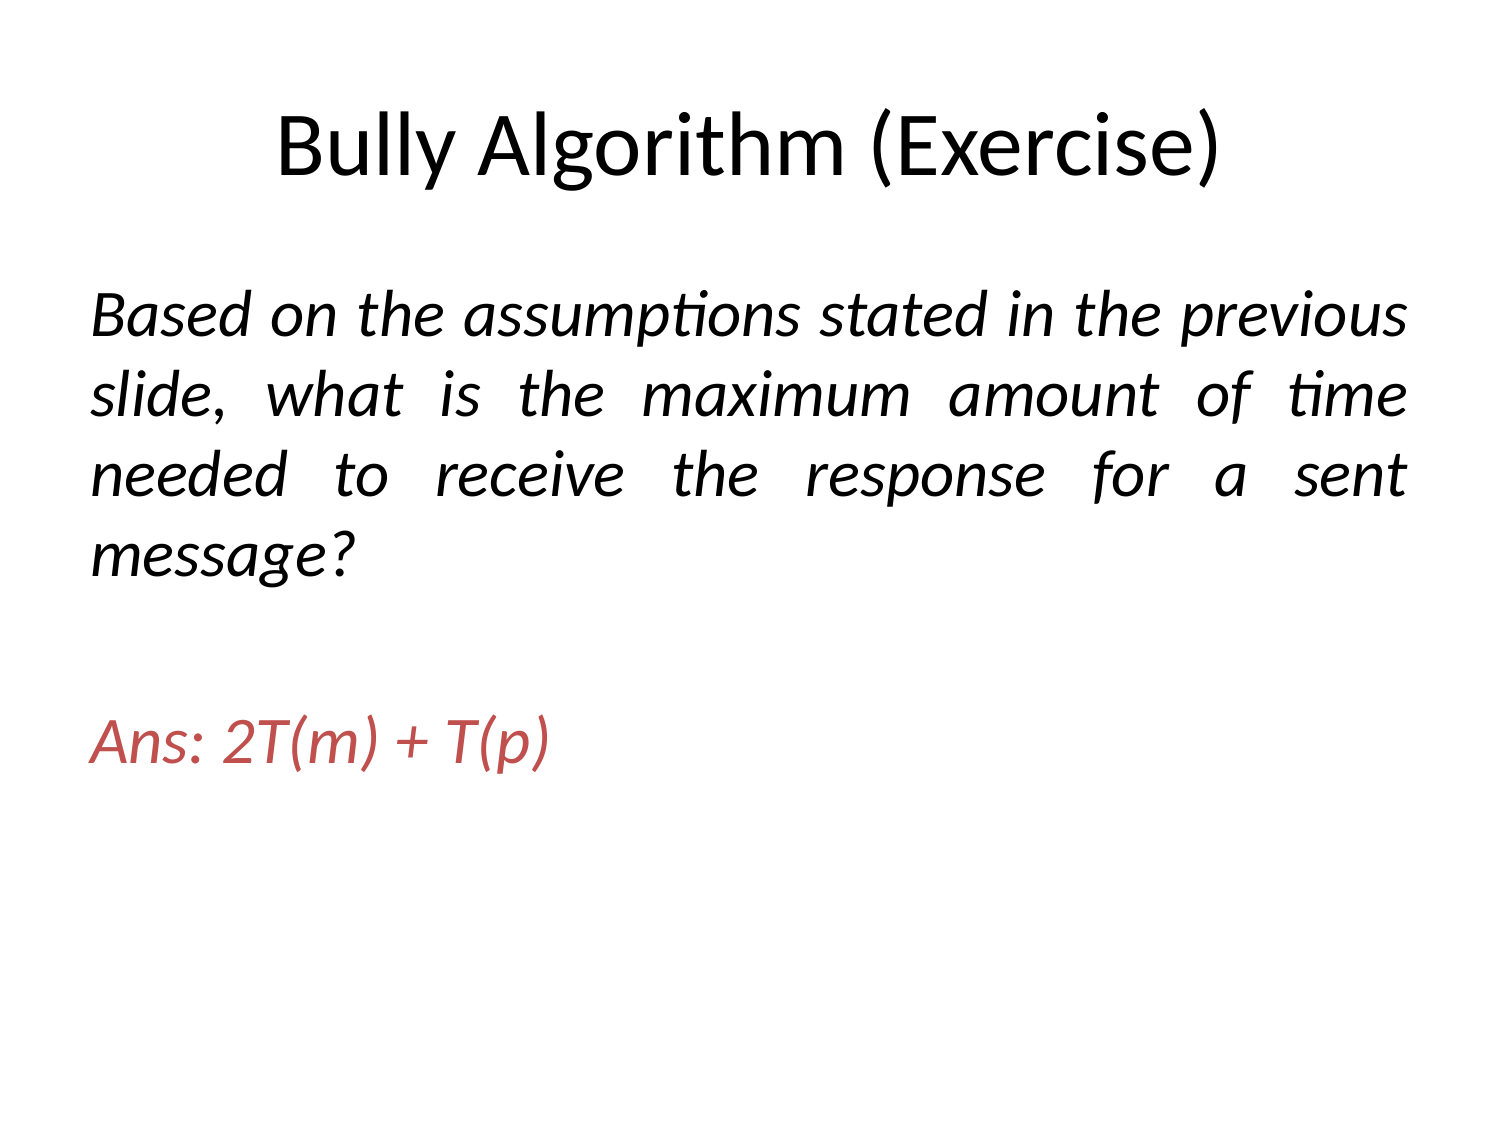

# Bully Algorithm (Exercise)
Based on the assumptions stated in the previous slide, what is the maximum amount of time needed to receive the response for a sent message?

Ans: 2T(m) + T(p)